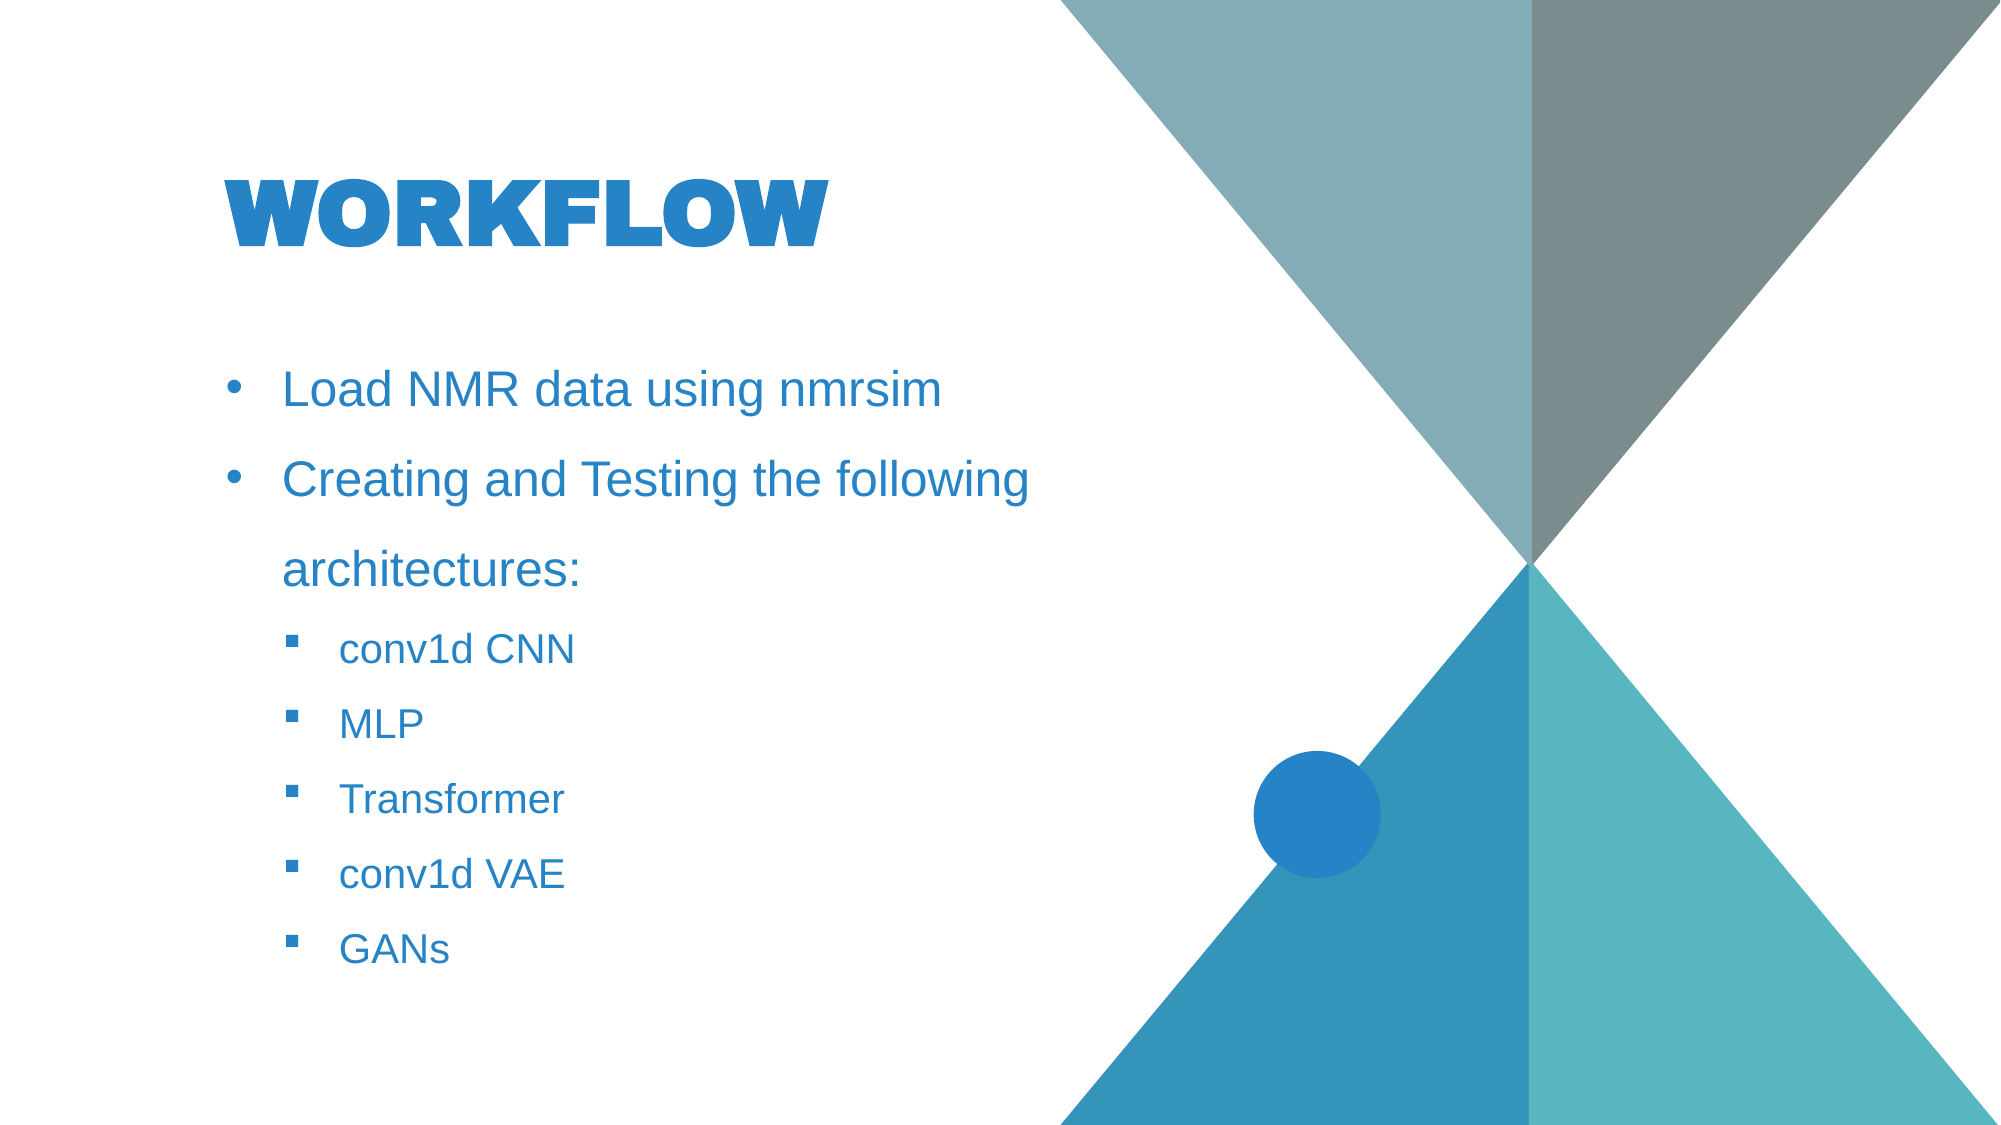

# Workflow
Load NMR data using nmrsim​
Creating and Testing the following architectures:
conv1d CNN
MLP
​Transformer
conv1d VAE
GANs